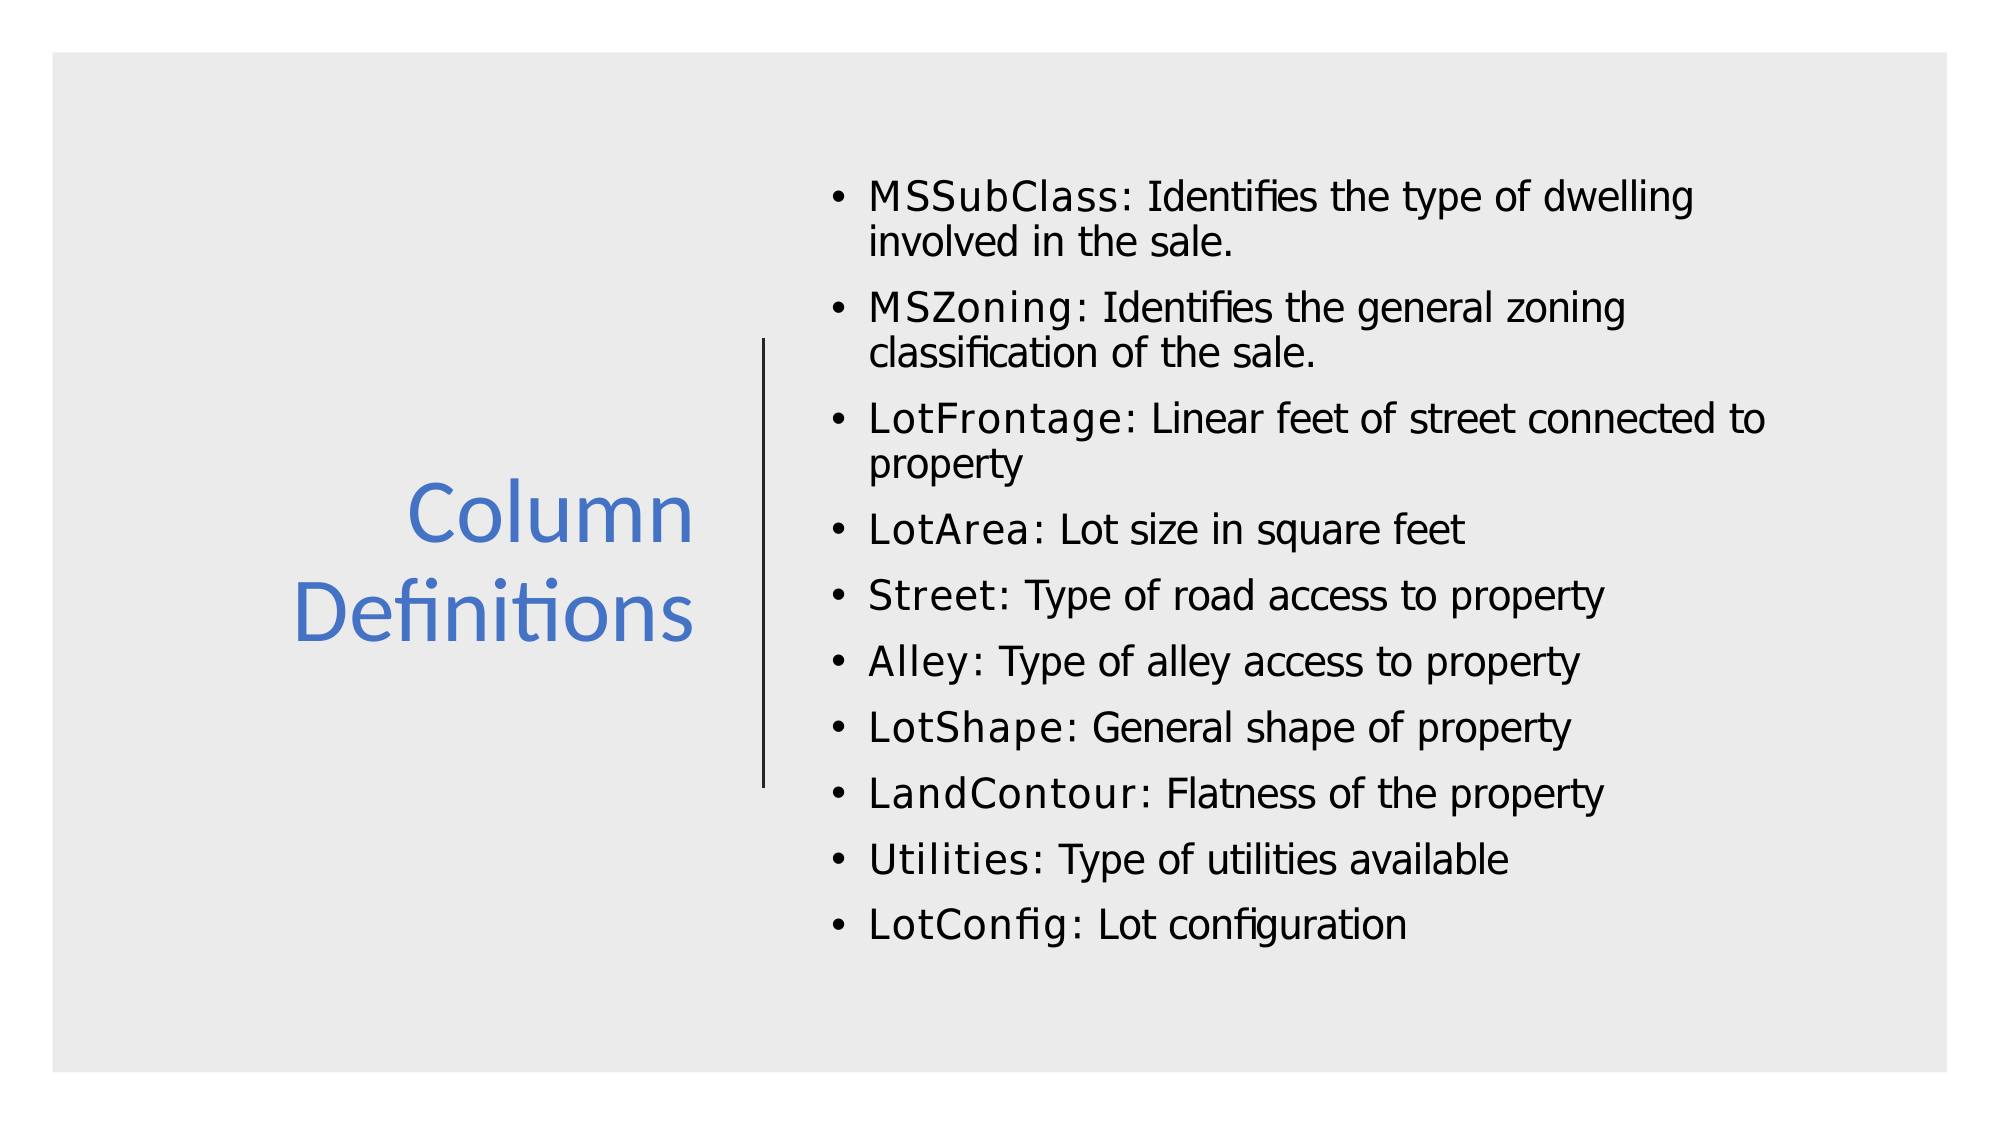

# Column Definitions
MSSubClass: Identifies the type of dwelling involved in the sale.
MSZoning: Identifies the general zoning classification of the sale.
LotFrontage: Linear feet of street connected to property
LotArea: Lot size in square feet
Street: Type of road access to property
Alley: Type of alley access to property
LotShape: General shape of property
LandContour: Flatness of the property
Utilities: Type of utilities available
LotConfig: Lot configuration